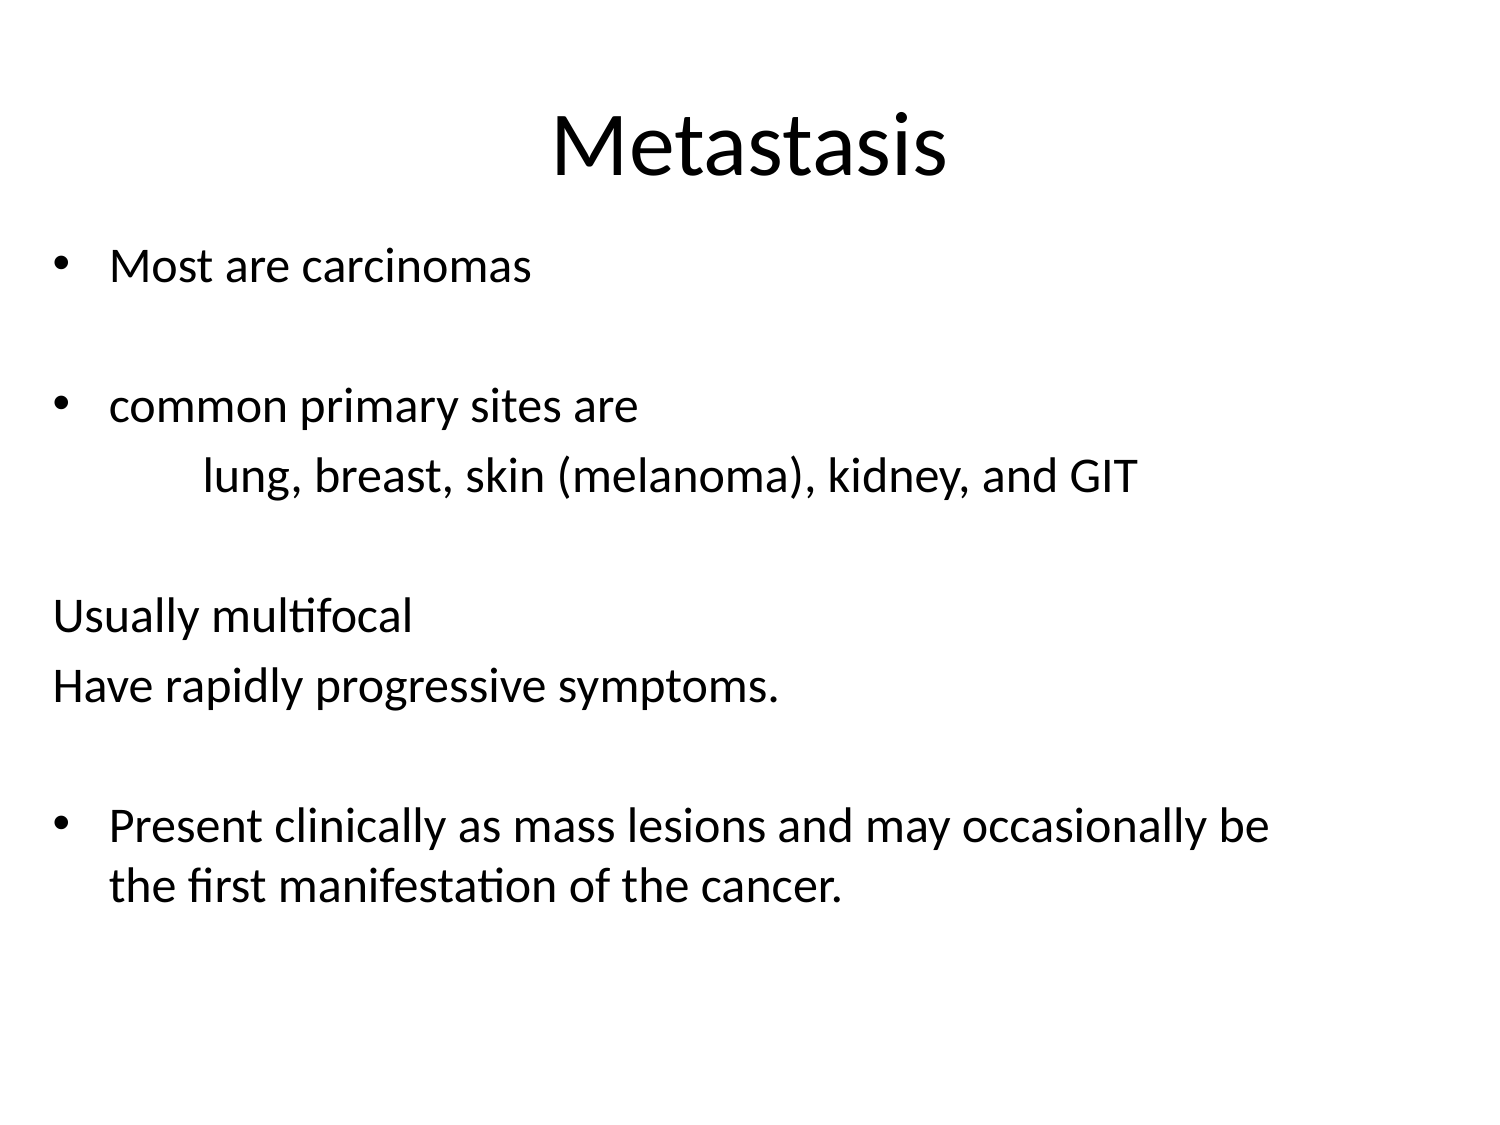

# Metastasis
Most are carcinomas

common primary sites are
	lung, breast, skin (melanoma), kidney, and GIT

Usually multifocal
Have rapidly progressive symptoms.

Present clinically as mass lesions and may occasionally be the first manifestation of the cancer.